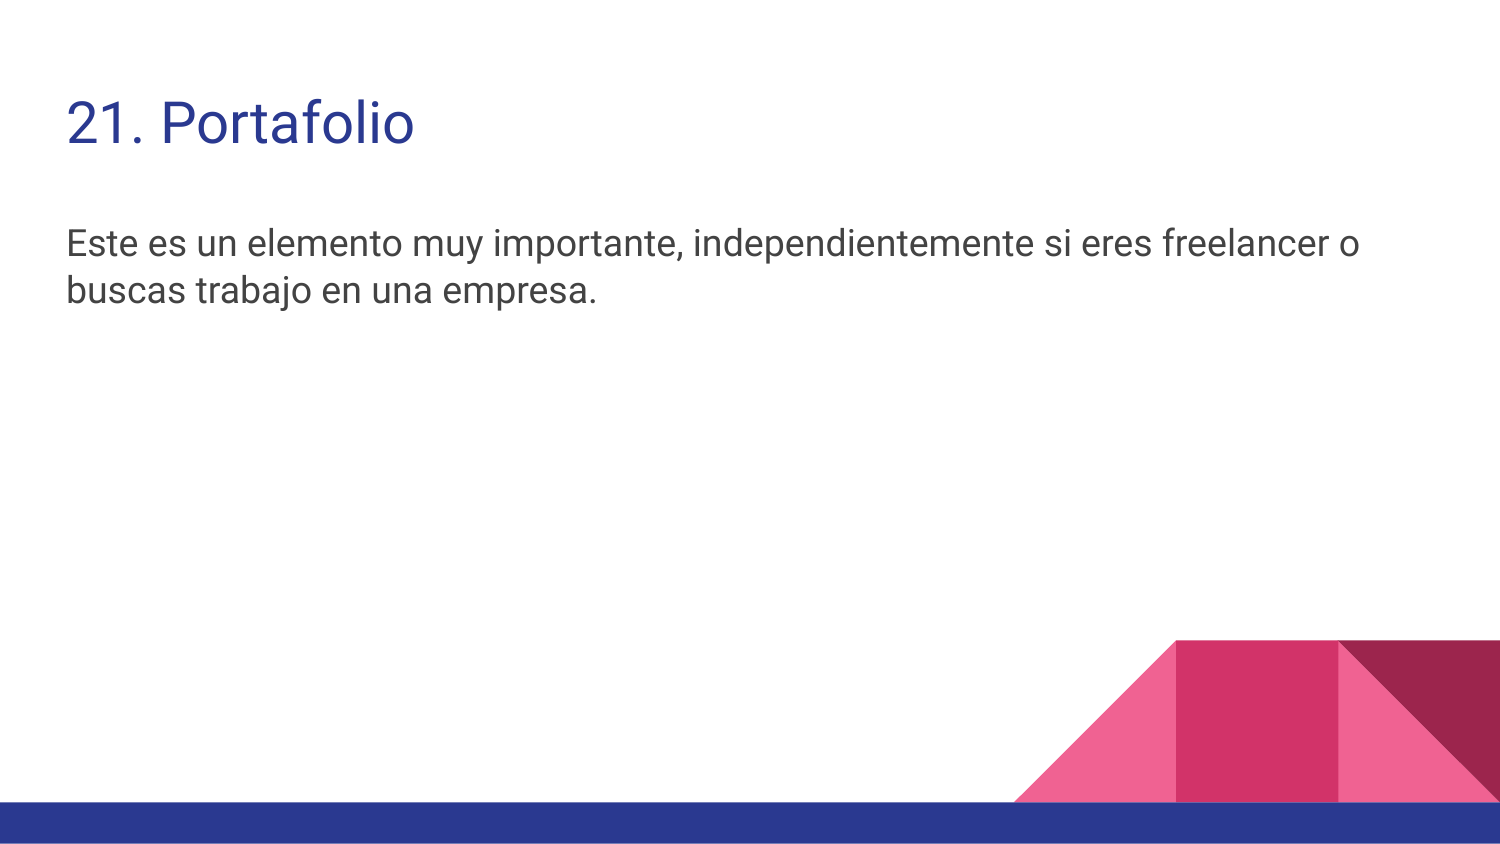

# 21. Portafolio
Este es un elemento muy importante, independientemente si eres freelancer o buscas trabajo en una empresa.